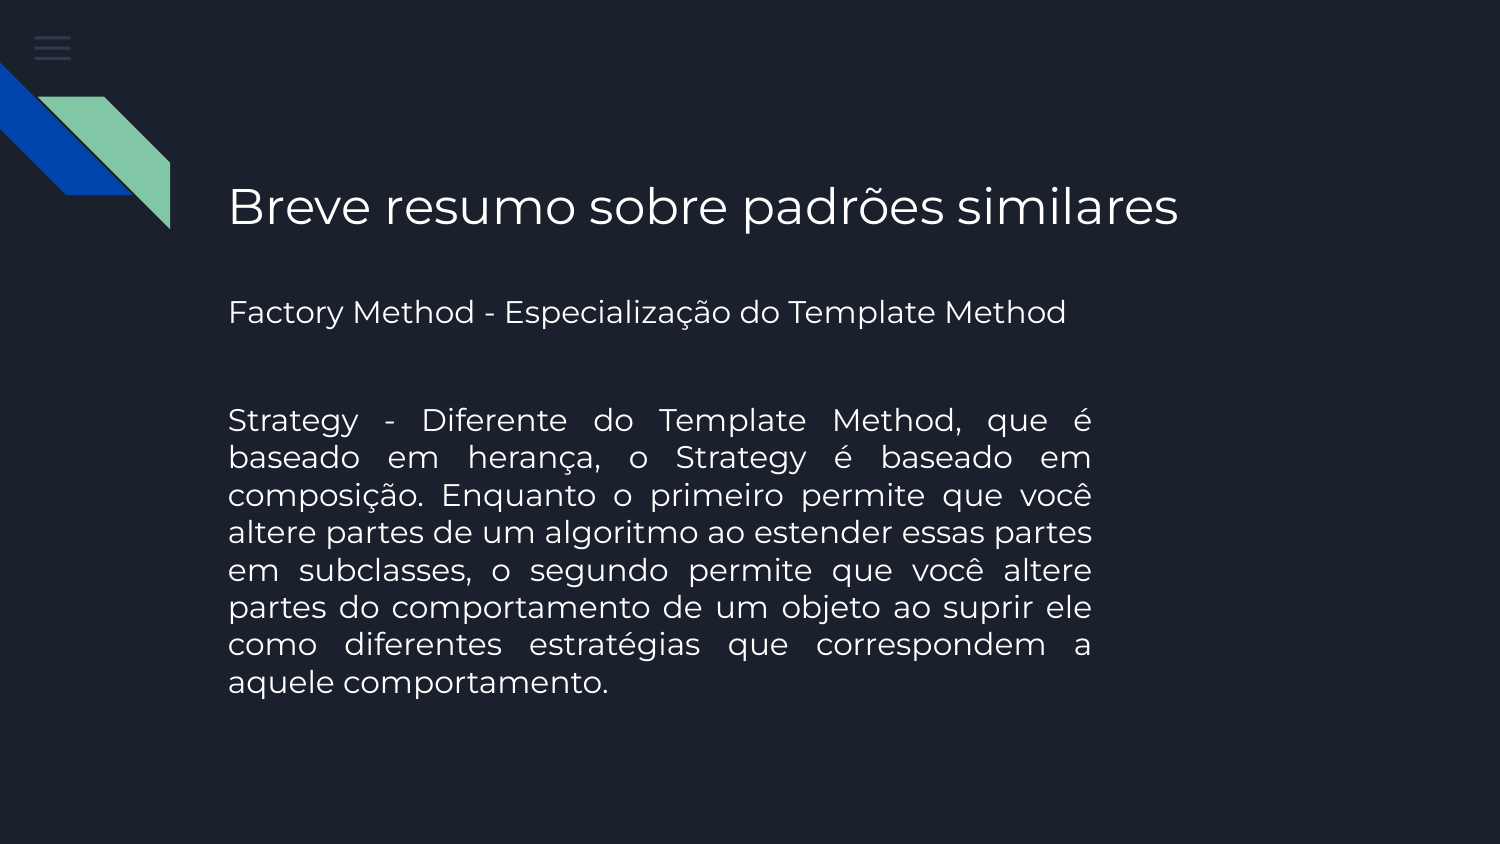

# Breve resumo sobre padrões similares
Factory Method - Especialização do Template Method

Strategy - Diferente do Template Method, que é baseado em herança, o Strategy é baseado em composição. Enquanto o primeiro permite que você altere partes de um algoritmo ao estender essas partes em subclasses, o segundo permite que você altere partes do comportamento de um objeto ao suprir ele como diferentes estratégias que correspondem a aquele comportamento.